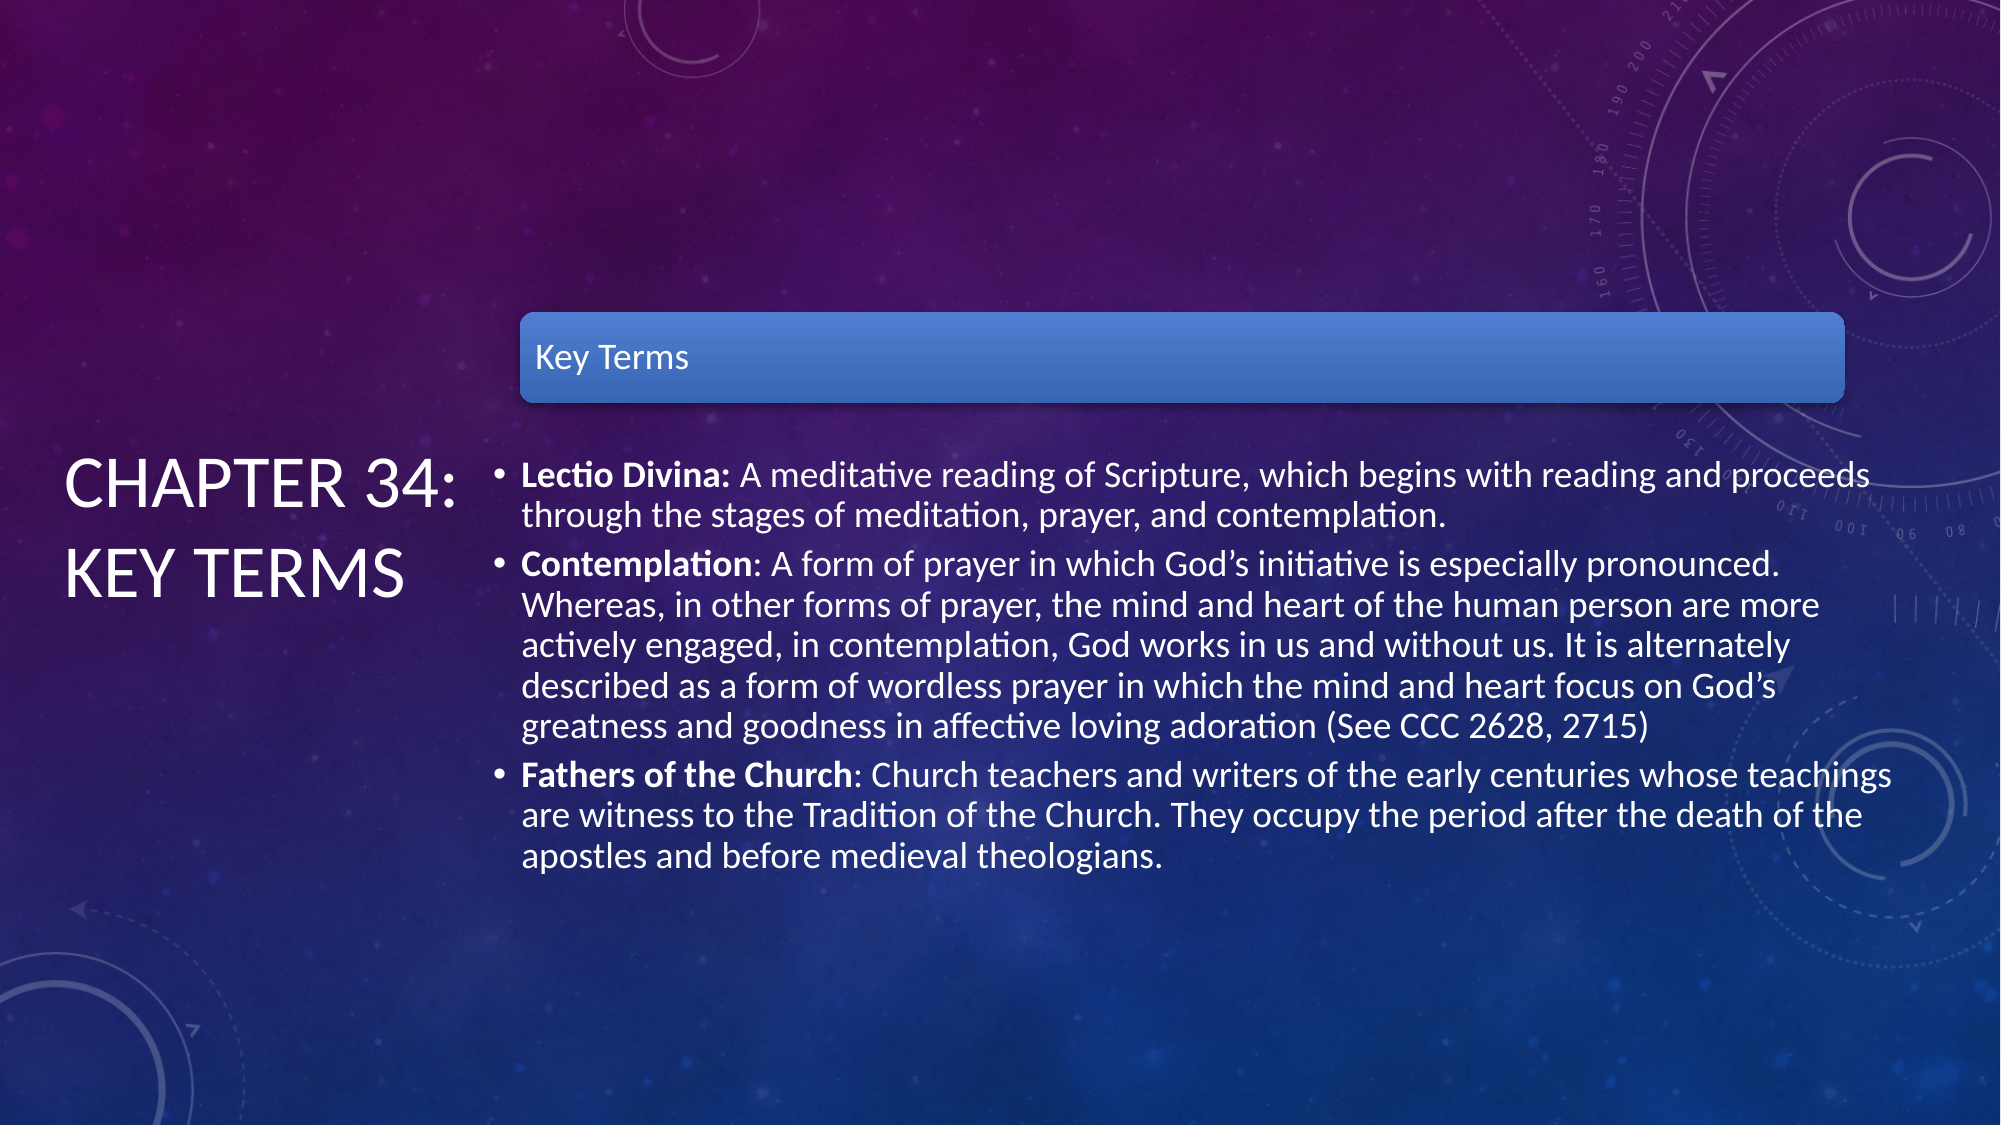

# Chapter 34: Key Terms

Key Terms
Lectio Divina: A meditative reading of Scripture, which begins with reading and proceeds through the stages of meditation, prayer, and contemplation.
Contemplation: A form of prayer in which God’s initiative is especially pronounced. Whereas, in other forms of prayer, the mind and heart of the human person are more actively engaged, in contemplation, God works in us and without us. It is alternately described as a form of wordless prayer in which the mind and heart focus on God’s greatness and goodness in affective loving adoration (See CCC 2628, 2715)
Fathers of the Church: Church teachers and writers of the early centuries whose teachings are witness to the Tradition of the Church. They occupy the period after the death of the apostles and before medieval theologians.